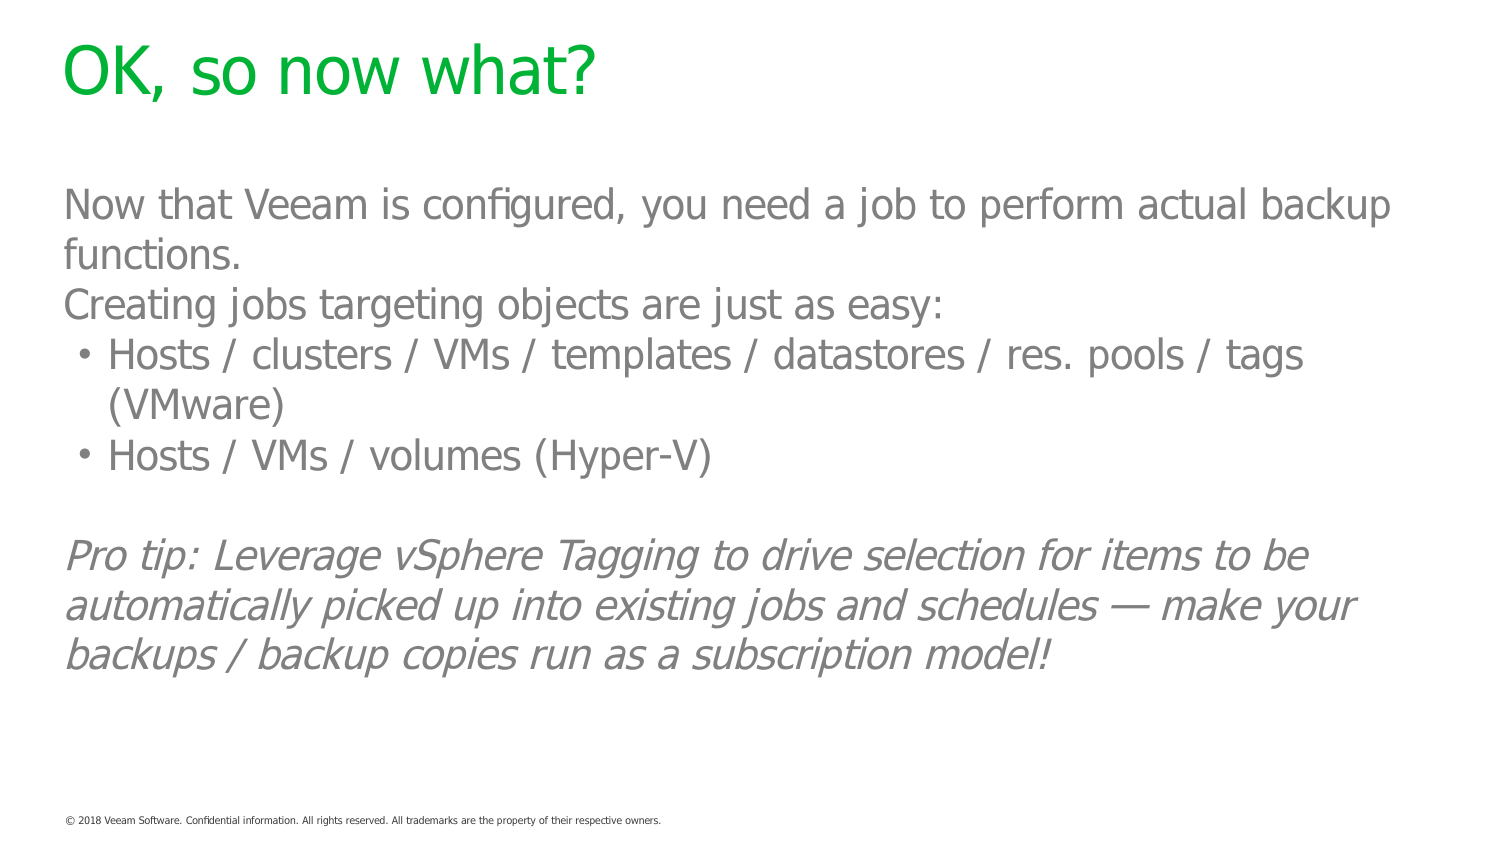

# OK, so now what?
Now that Veeam is configured, you need a job to perform actual backup functions.
Creating jobs targeting objects are just as easy:
Hosts / clusters / VMs / templates / datastores / res. pools / tags (VMware)
Hosts / VMs / volumes (Hyper-V)

Pro tip: Leverage vSphere Tagging to drive selection for items to be automatically picked up into existing jobs and schedules — make your backups / backup copies run as a subscription model!